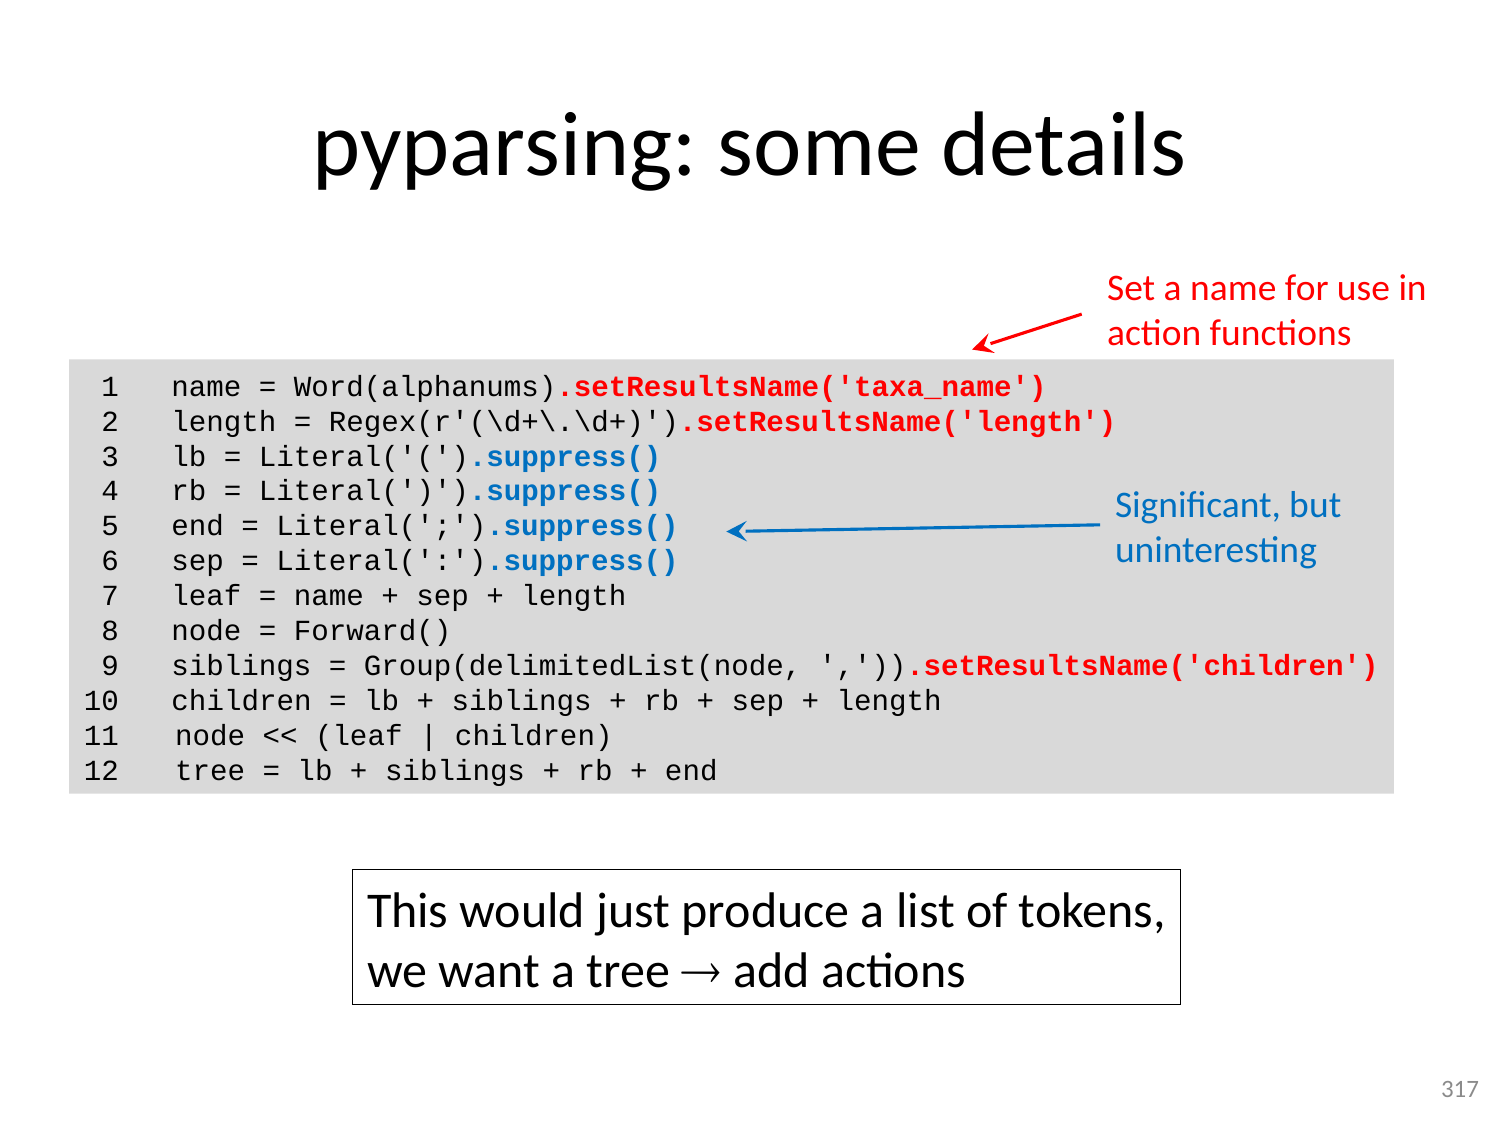

# pyparsing: some details
Set a name for use in
action functions
 1   name = Word(alphanums).setResultsName('taxa_name')
 2   length = Regex(r'(\d+\.\d+)').setResultsName('length')
 3   lb = Literal('(').suppress()
 4   rb = Literal(')').suppress()
 5   end = Literal(';').suppress()
 6   sep = Literal(':').suppress()
 7   leaf = name + sep + length
 8   node = Forward()
 9   siblings = Group(delimitedList(node, ',')).setResultsName('children')
10   children = lb + siblings + rb + sep + length
  node << (leaf | children)
  tree = lb + siblings + rb + end
Significant, but
uninteresting
This would just produce a list of tokens,
we want a tree → add actions
317